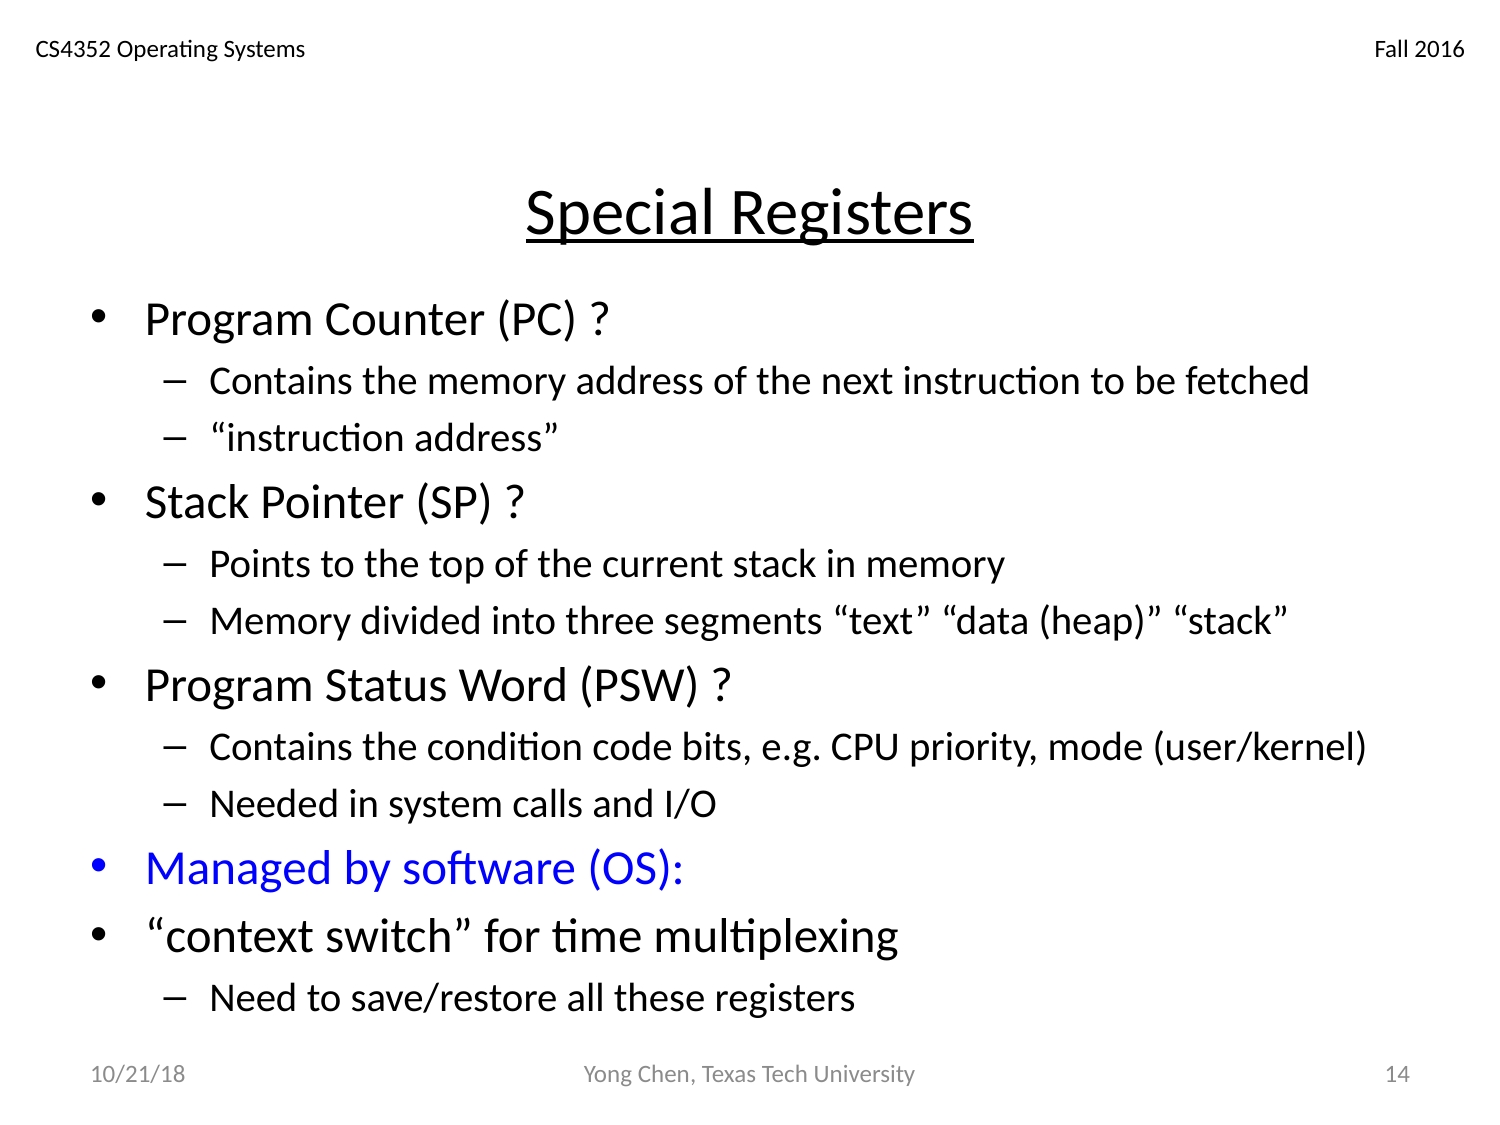

# Special Registers
Program Counter (PC) ?
Contains the memory address of the next instruction to be fetched
“instruction address”
Stack Pointer (SP) ?
Points to the top of the current stack in memory
Memory divided into three segments “text” “data (heap)” “stack”
Program Status Word (PSW) ?
Contains the condition code bits, e.g. CPU priority, mode (user/kernel)
Needed in system calls and I/O
Managed by software (OS):
“context switch” for time multiplexing
Need to save/restore all these registers
10/21/18
Yong Chen, Texas Tech University
14